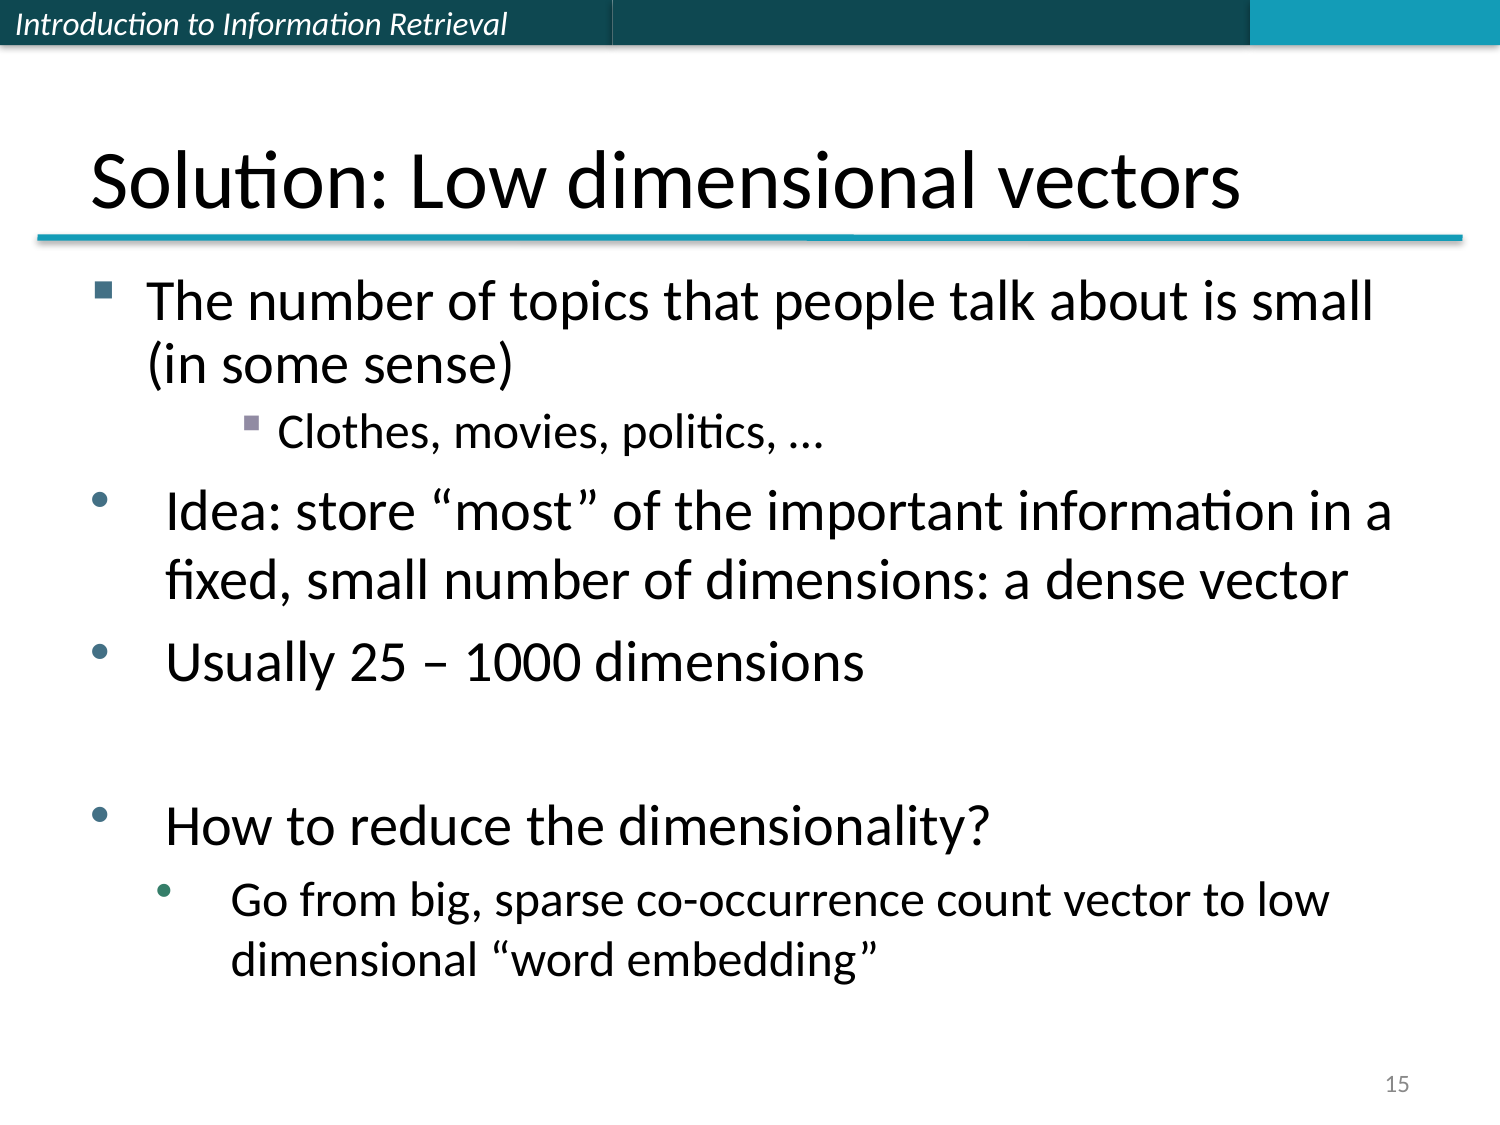

# Solution: Low dimensional vectors
The number of topics that people talk about is small (in some sense)
Clothes, movies, politics, …
Idea: store “most” of the important information in a fixed, small number of dimensions: a dense vector
Usually 25 – 1000 dimensions

How to reduce the dimensionality?
Go from big, sparse co-occurrence count vector to low dimensional “word embedding”
15